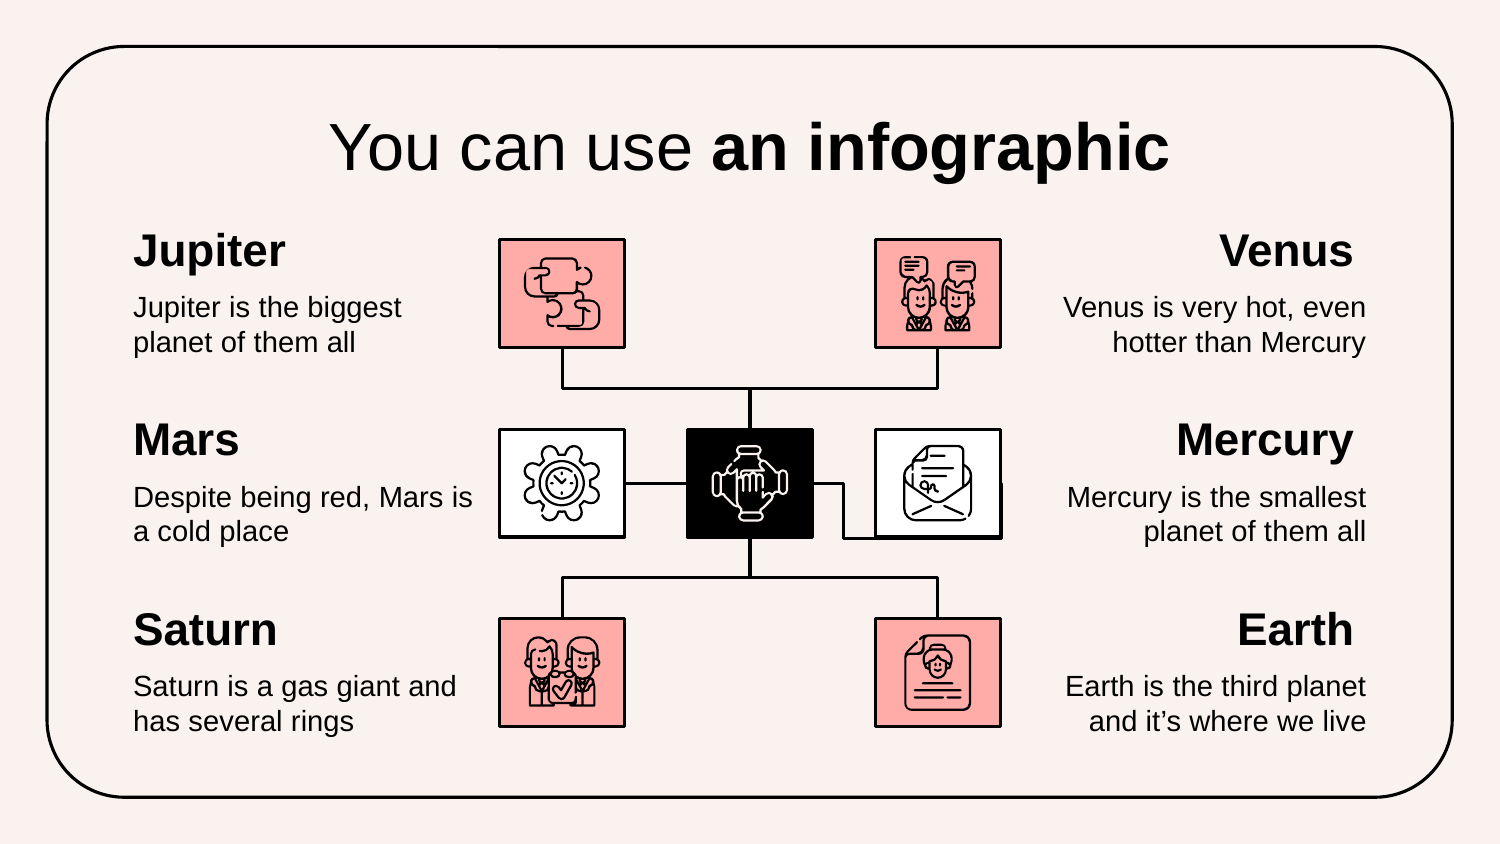

# You can use an infographic
Venus
Jupiter

Venus is very hot, even hotter than Mercury
Jupiter is the biggest planet of them all
Mercury
Mars

Mercury is the smallest planet of them all
Despite being red, Mars is a cold place
Earth
Saturn

Earth is the third planet and it’s where we live
Saturn is a gas giant and has several rings